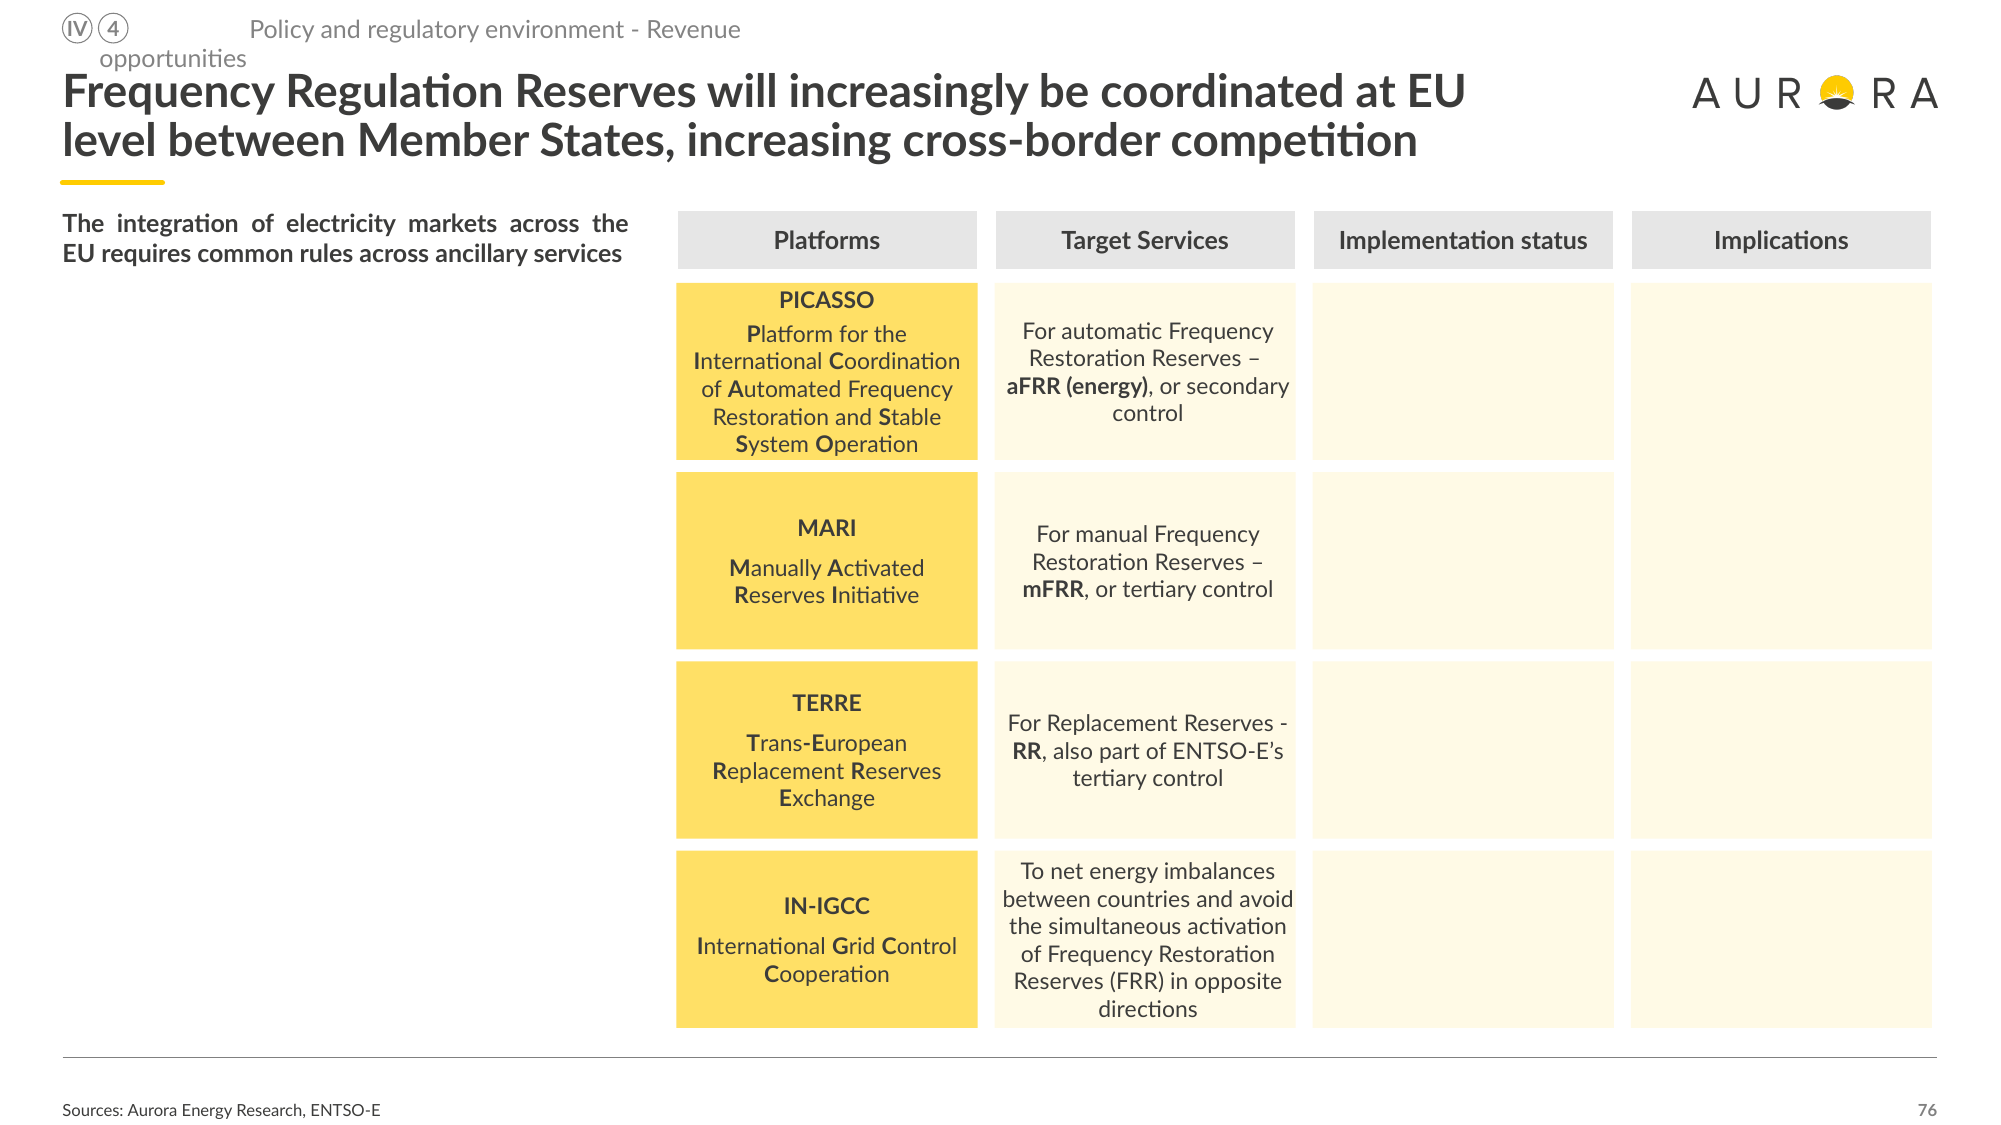

Policy and regulatory environment - Revenue opportunities
IV
4
# Frequency Regulation Reserves will increasingly be coordinated at EU level between Member States, increasing cross-border competition
The integration of electricity markets across the EU requires common rules across ancillary services
Platforms
Target Services
Implementation status
Implications

The harmonisation of electricity markets across the EU was a key priority under the EU Third Energy package
Despite significant improvements in day-ahead and intraday markets, balancing markets still vary significantly across countries, limiting the ability of TSOs to optimise resources across borders
The EU’s Guideline on Electricity Balancing (“EBGL”) sets out the need to establish common principles for the procurement and settlement of frequency and replacement reserves
The implementation of the EBGL requires that TSOs develop methodologies and submit their proposals to their national regulatory authorities for approval
For this purpose, different implementation projects are in place to define the methodologies for the procurement of the different balancing services and products e.g.. all Nordic frequency services will first be harmonized and get the same rules as part of the "Nordic Balancing Model"

PICASSO
Platform for the International Coordination of Automated Frequency Restoration and Stable System Operation
For automatic Frequency Restoration Reserves –
aFRR (energy), or secondary control

MARI
Manually Activated Reserves Initiative
For manual Frequency Restoration Reserves – mFRR, or tertiary control

TERRE
Trans-European Replacement Reserves Exchange
For Replacement Reserves - RR, also part of ENTSO-E’s tertiary control

IN-IGCC
International Grid Control Cooperation
To net energy imbalances between countries and avoid the simultaneous activation of Frequency Restoration Reserves (FRR) in opposite directions

Sources: Aurora Energy Research, ENTSO-E